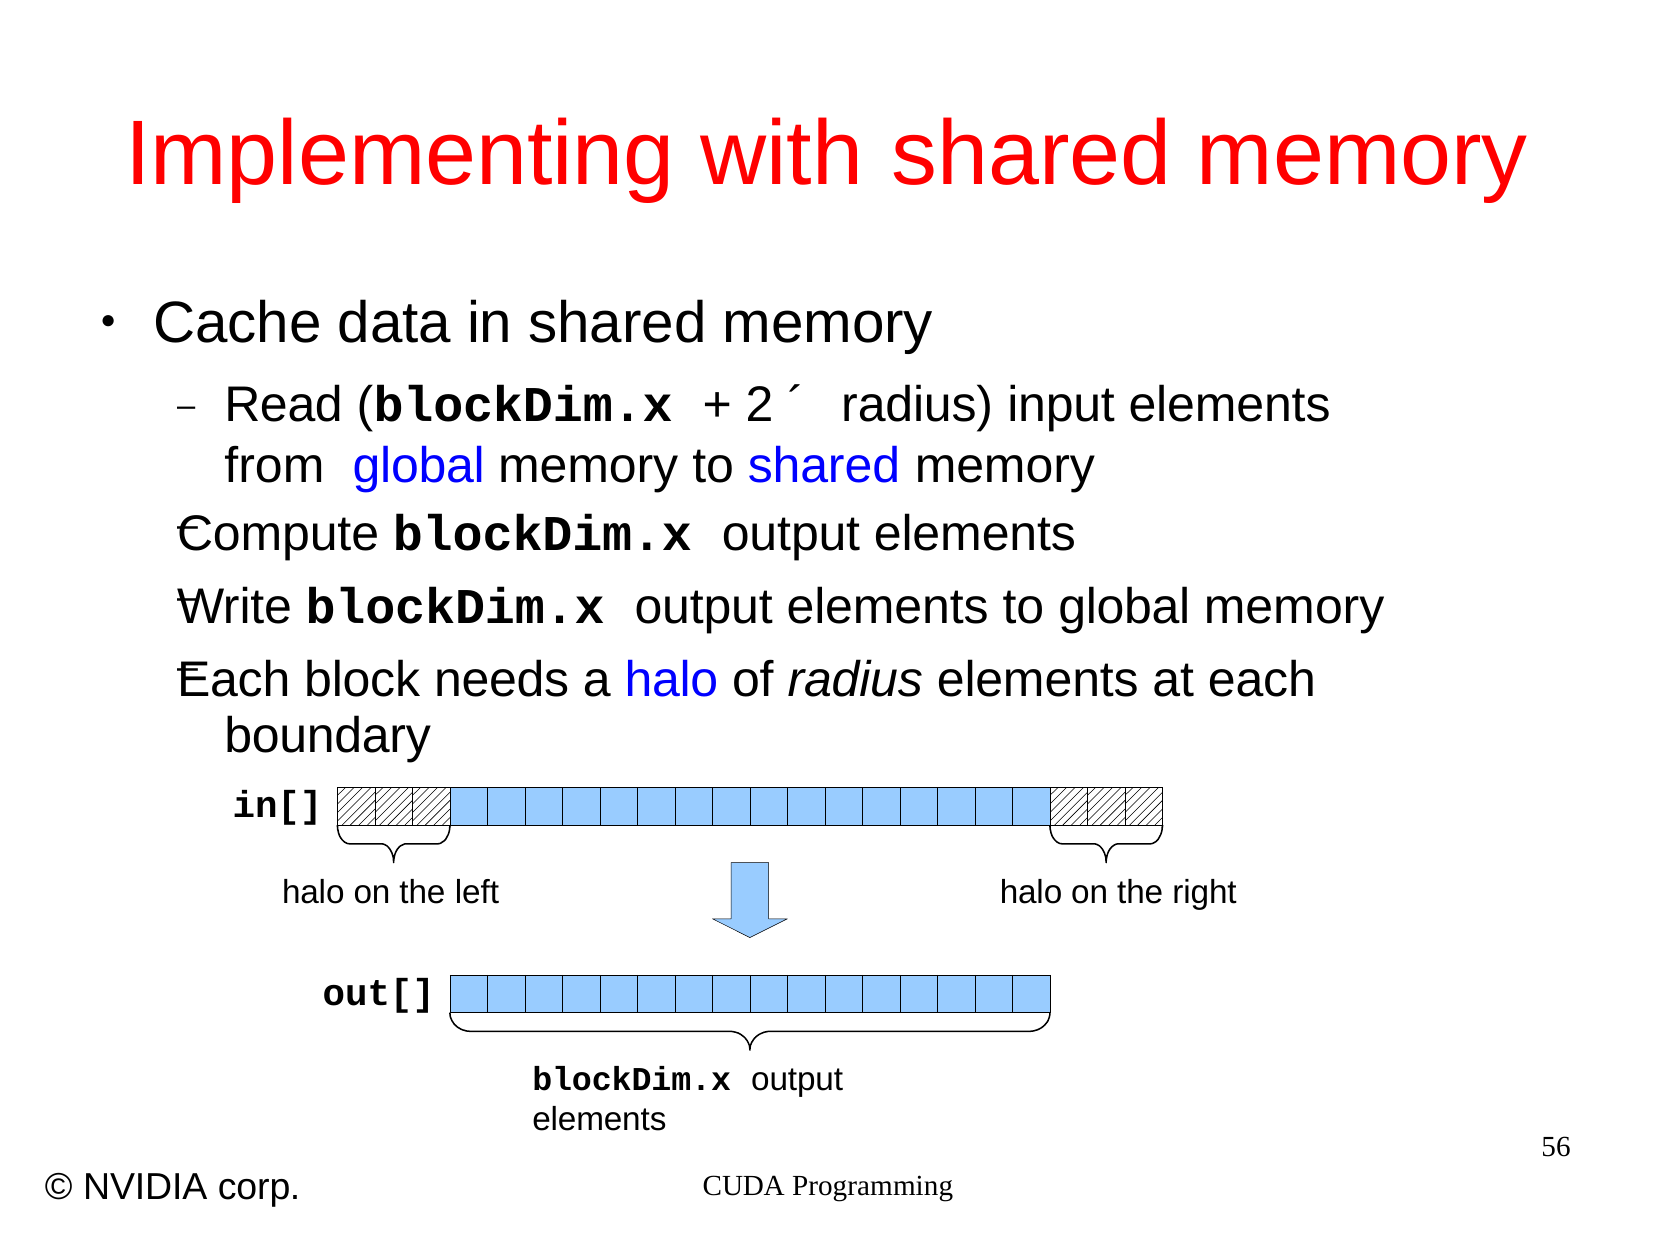

# Implementing with	shared memory
Cache data in shared memory
●
–	Read (blockDim.x + 2 ´ radius) input elements from  global memory to shared memory
Compute blockDim.x output elements
Write blockDim.x output elements to global memory
Each block needs a halo of radius elements at each  boundary
–
–
–
in[]

|  |  |  |  |  |  |  |  |  |  |  |  |  |  |  |  |  |  |  |  |  |  |
| --- | --- | --- | --- | --- | --- | --- | --- | --- | --- | --- | --- | --- | --- | --- | --- | --- | --- | --- | --- | --- | --- |

halo on the left
halo on the right

out[]
|  |  |  |  |  |  |  |  |  |  |  |  |  |  |  |  |
| --- | --- | --- | --- | --- | --- | --- | --- | --- | --- | --- | --- | --- | --- | --- | --- |

blockDim.x output elements
CUDA Programming
56
© NVIDIA corp.